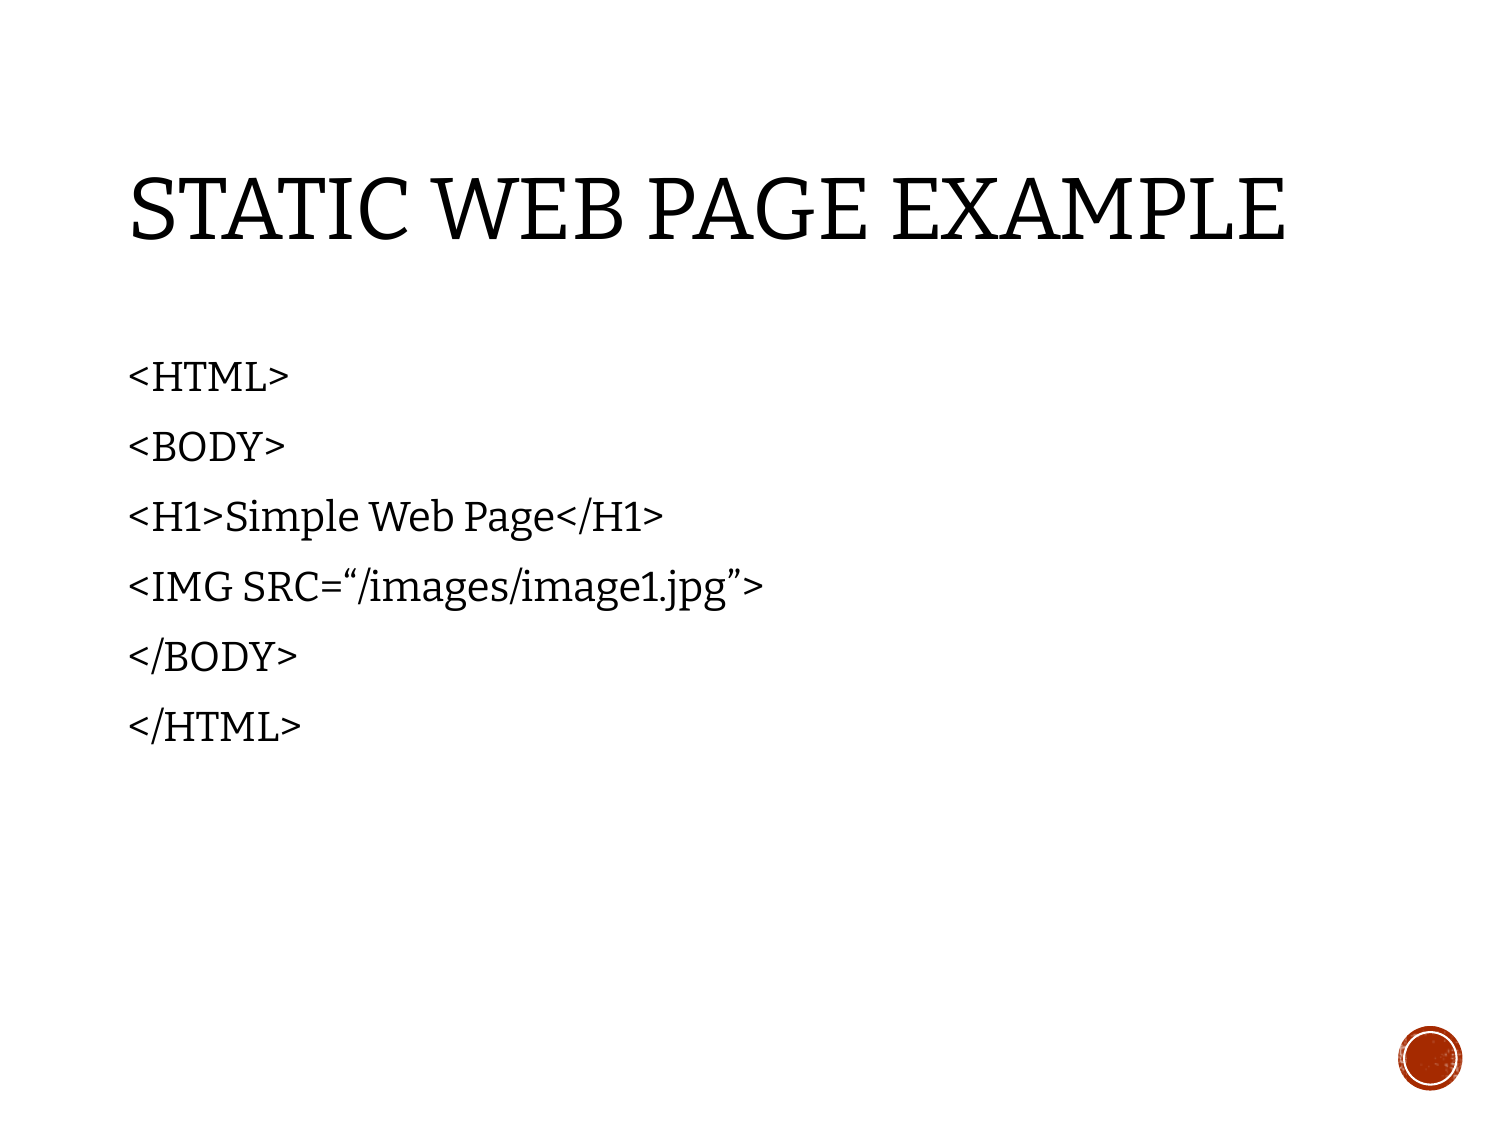

# Static Web Page Example
<HTML>
<BODY>
<H1>Simple Web Page</H1>
<IMG SRC=“/images/image1.jpg”>
</BODY>
</HTML>